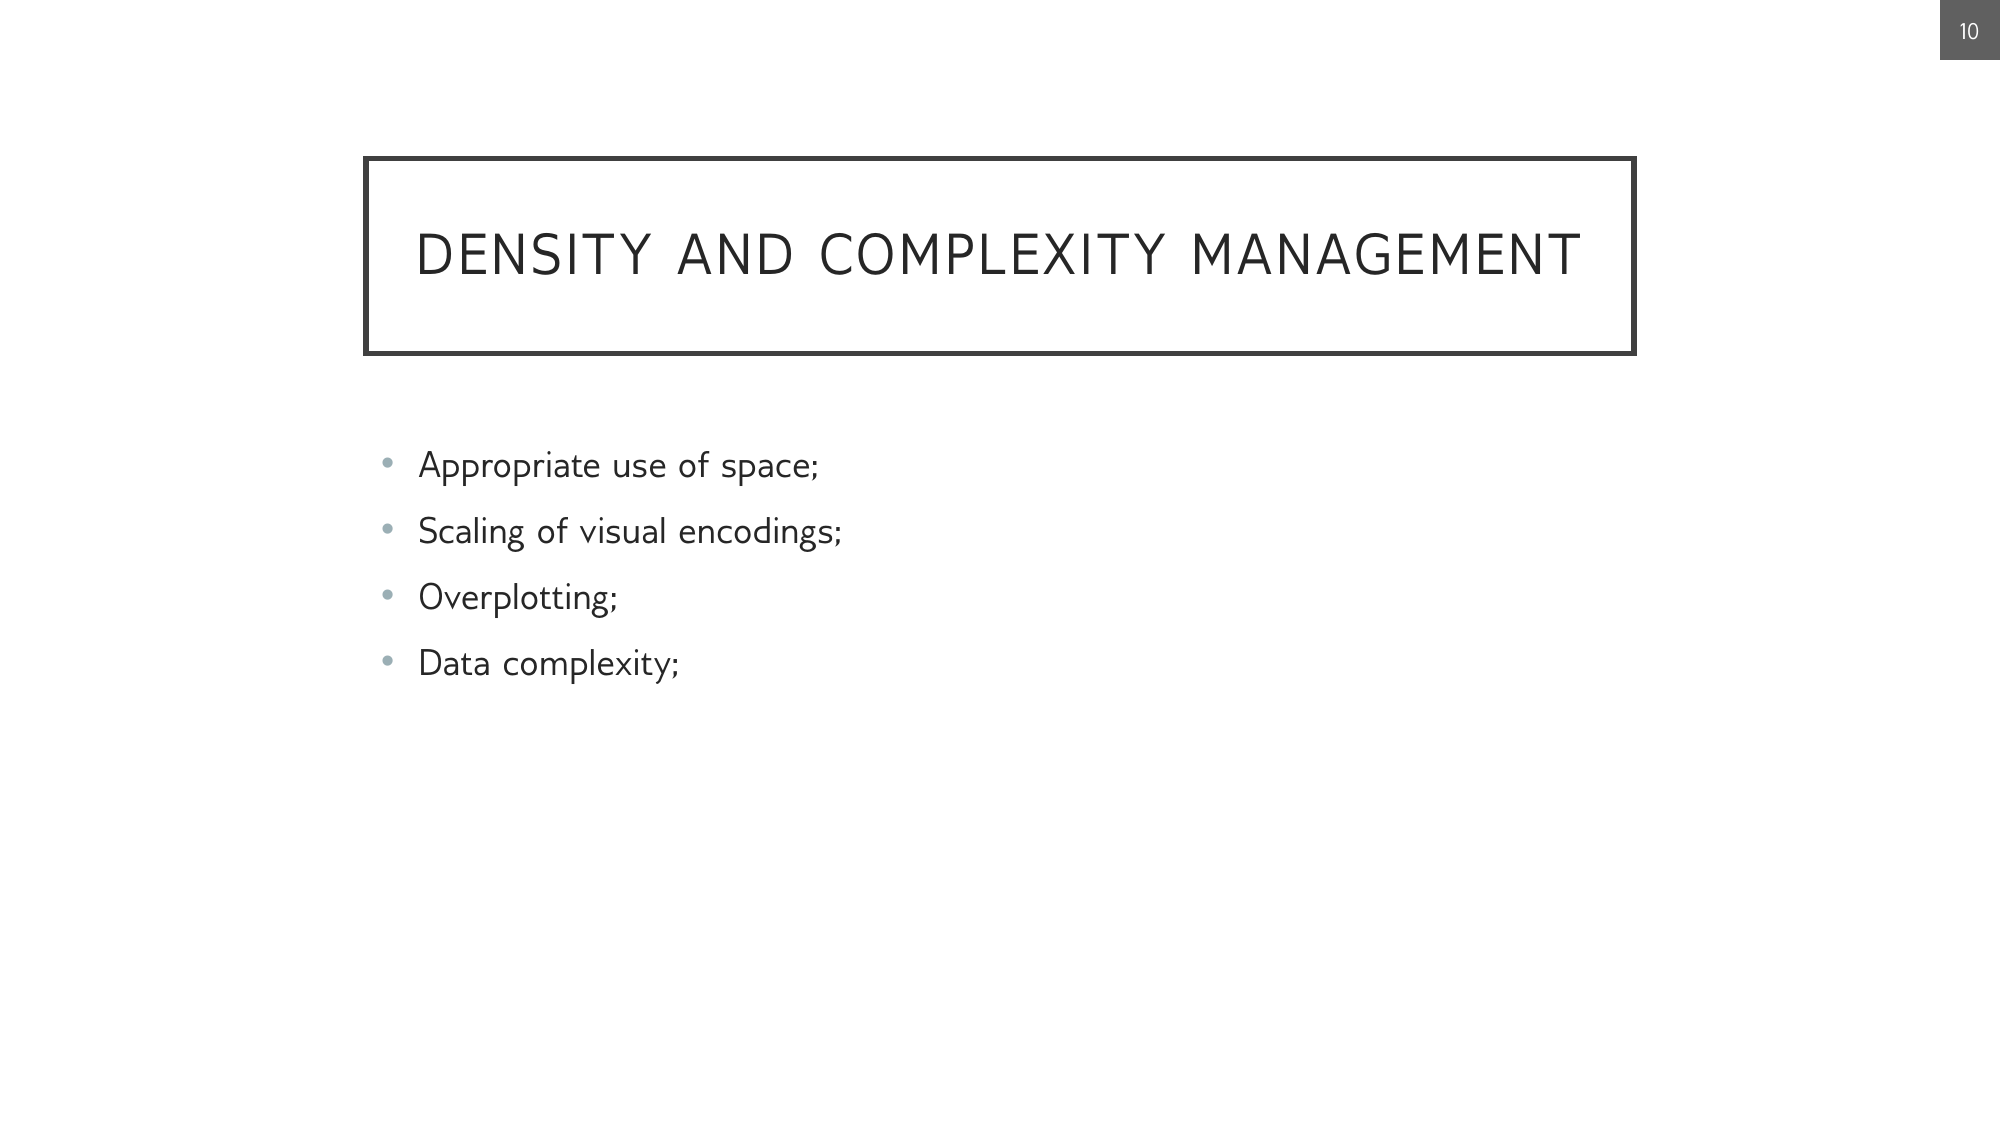

10
# Density and complexity management
Appropriate use of space;
Scaling of visual encodings;
Overplotting;
Data complexity;